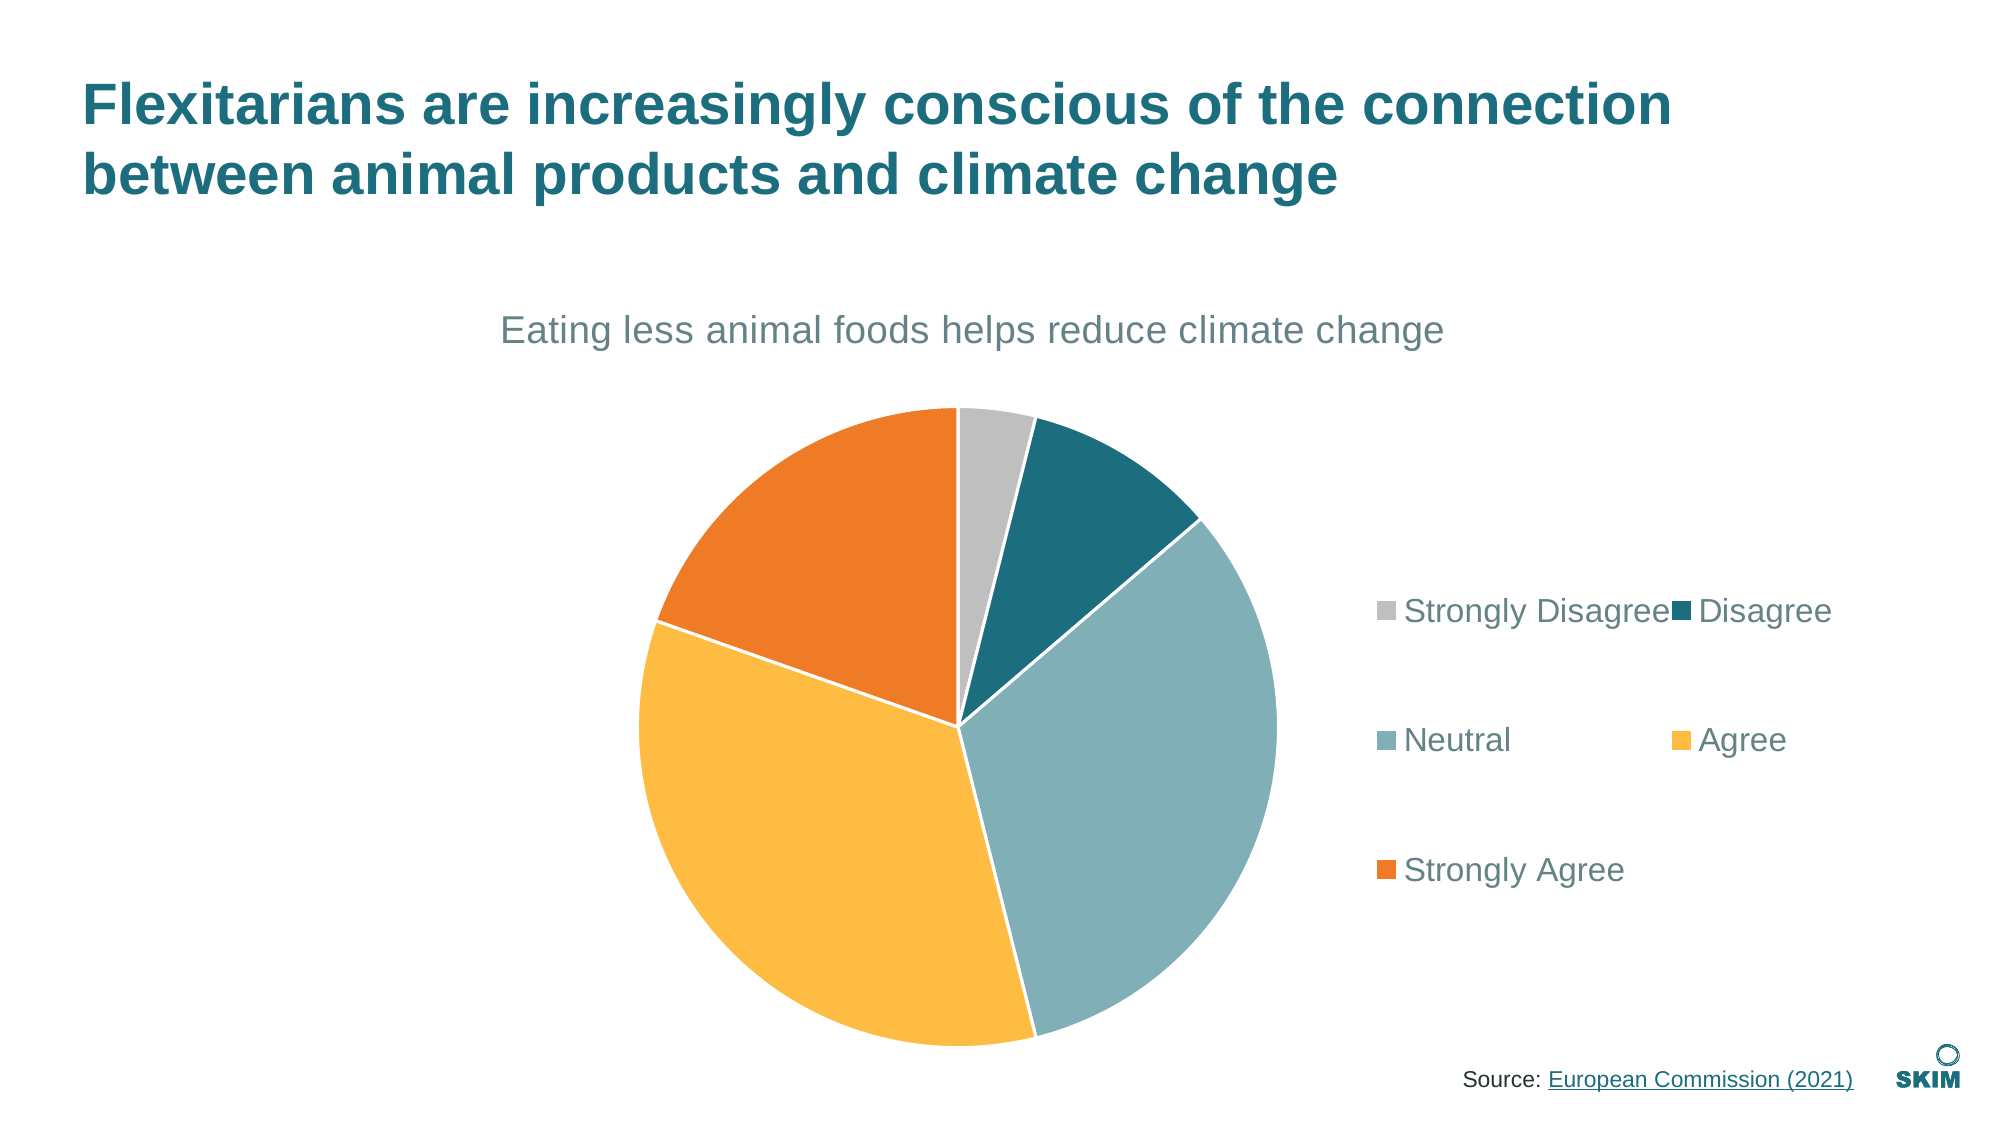

# Flexitarians are increasingly conscious of the connection between animal products and climate change

### Chart:

| Category | Eating less animal foods helps reduce climate change |
|---|---|
| Strongly Disagree | 0.04 |
| Disagree | 0.1 |
| Neutral | 0.33 |
| Agree | 0.35 |
| Strongly Agree | 0.2 |
Source: European Commission (2021)